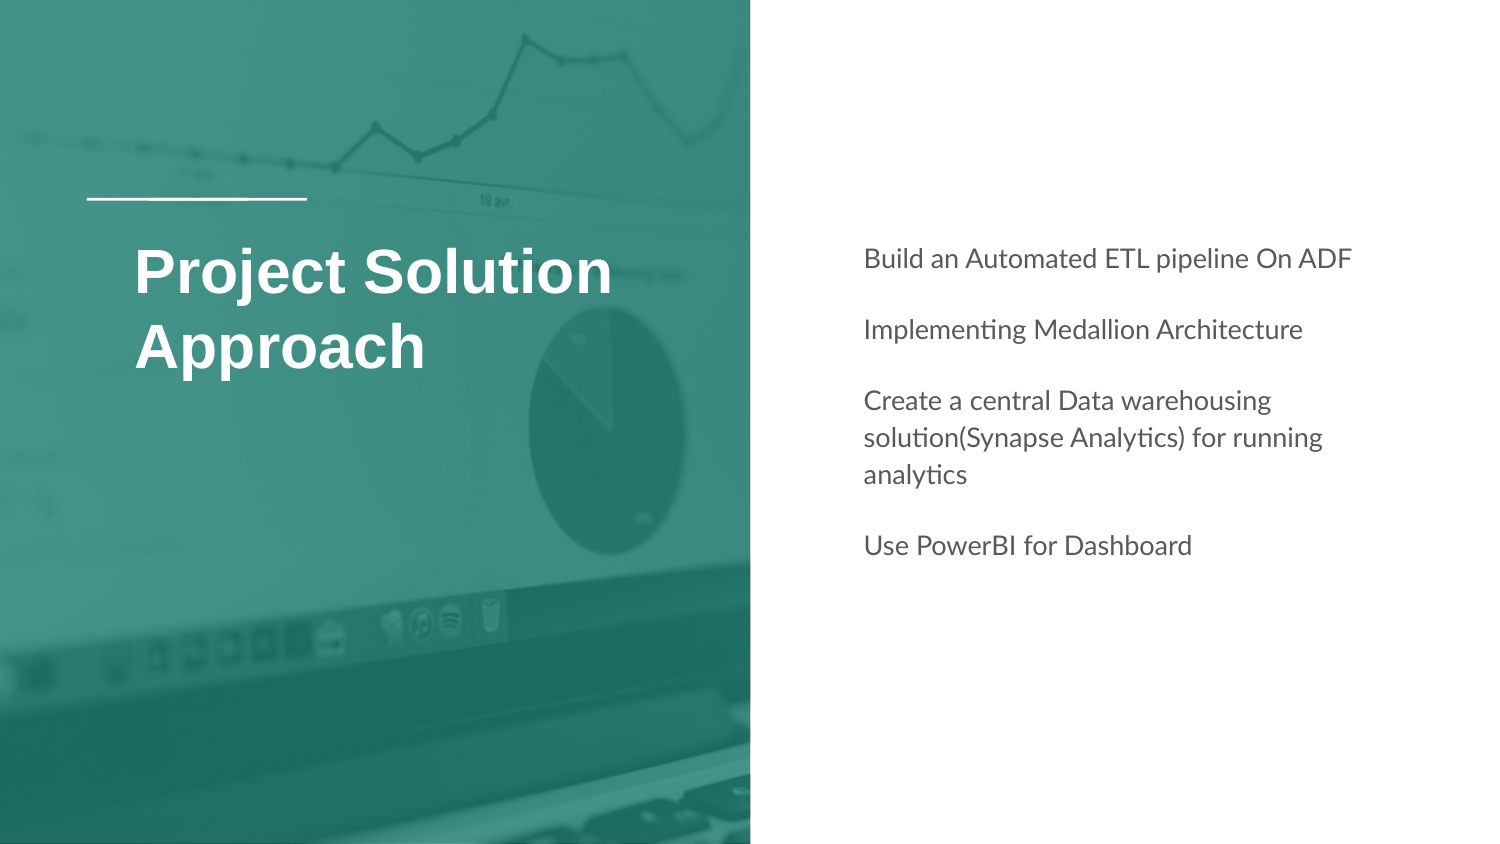

# Project Solution Approach

Build an Automated ETL pipeline On ADF
Implementing Medallion Architecture
Create a central Data warehousing solution(Synapse Analytics) for running analytics
Use PowerBI for Dashboard